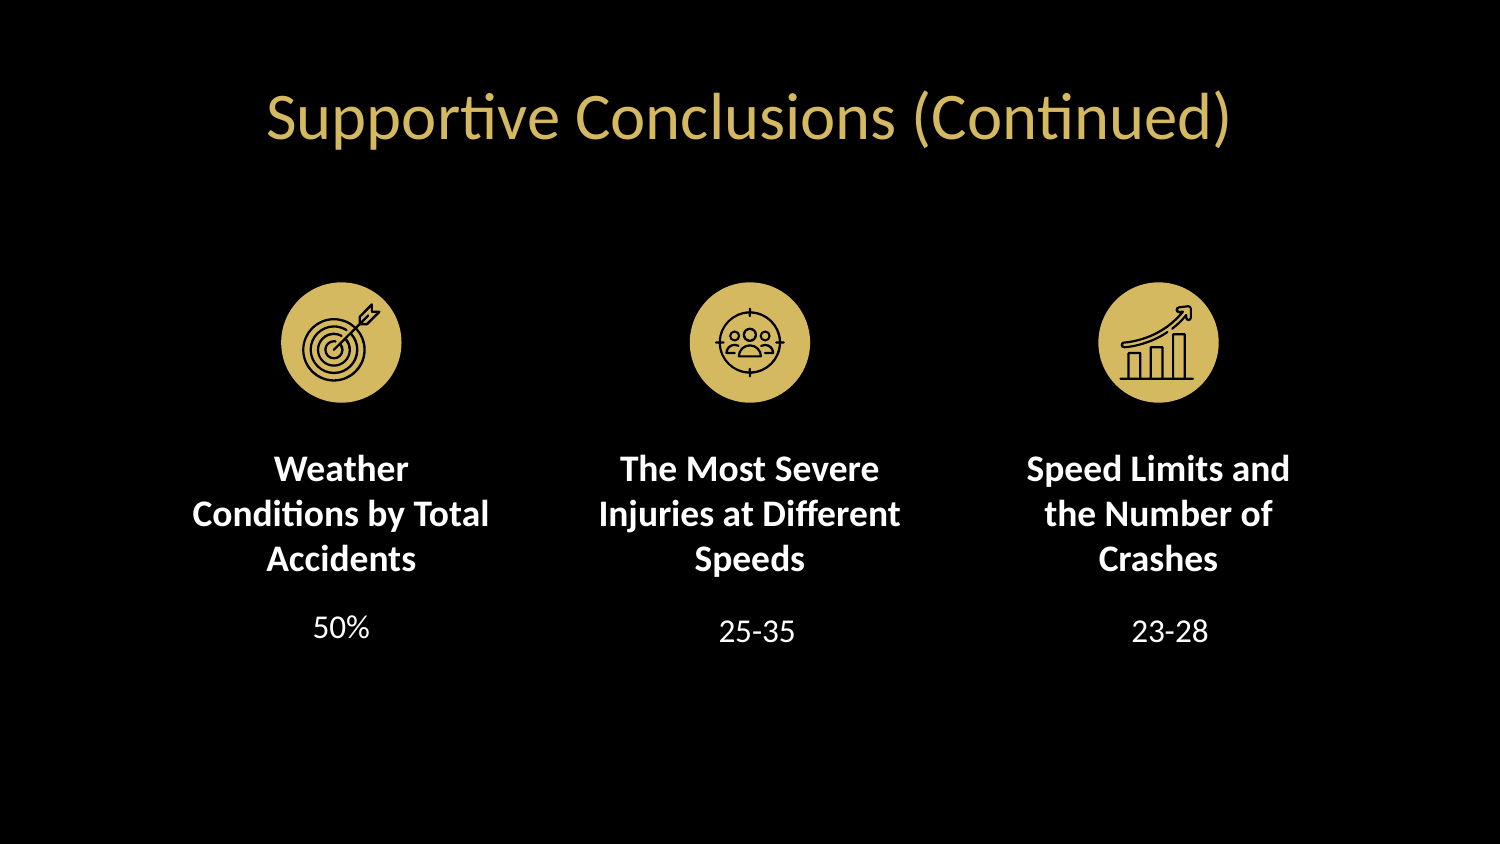

Supportive Conclusions (Continued)

Weather Conditions by Total Accidents
The Most Severe Injuries at Different Speeds
Speed Limits and the Number of Crashes
50%
25-35
23-28